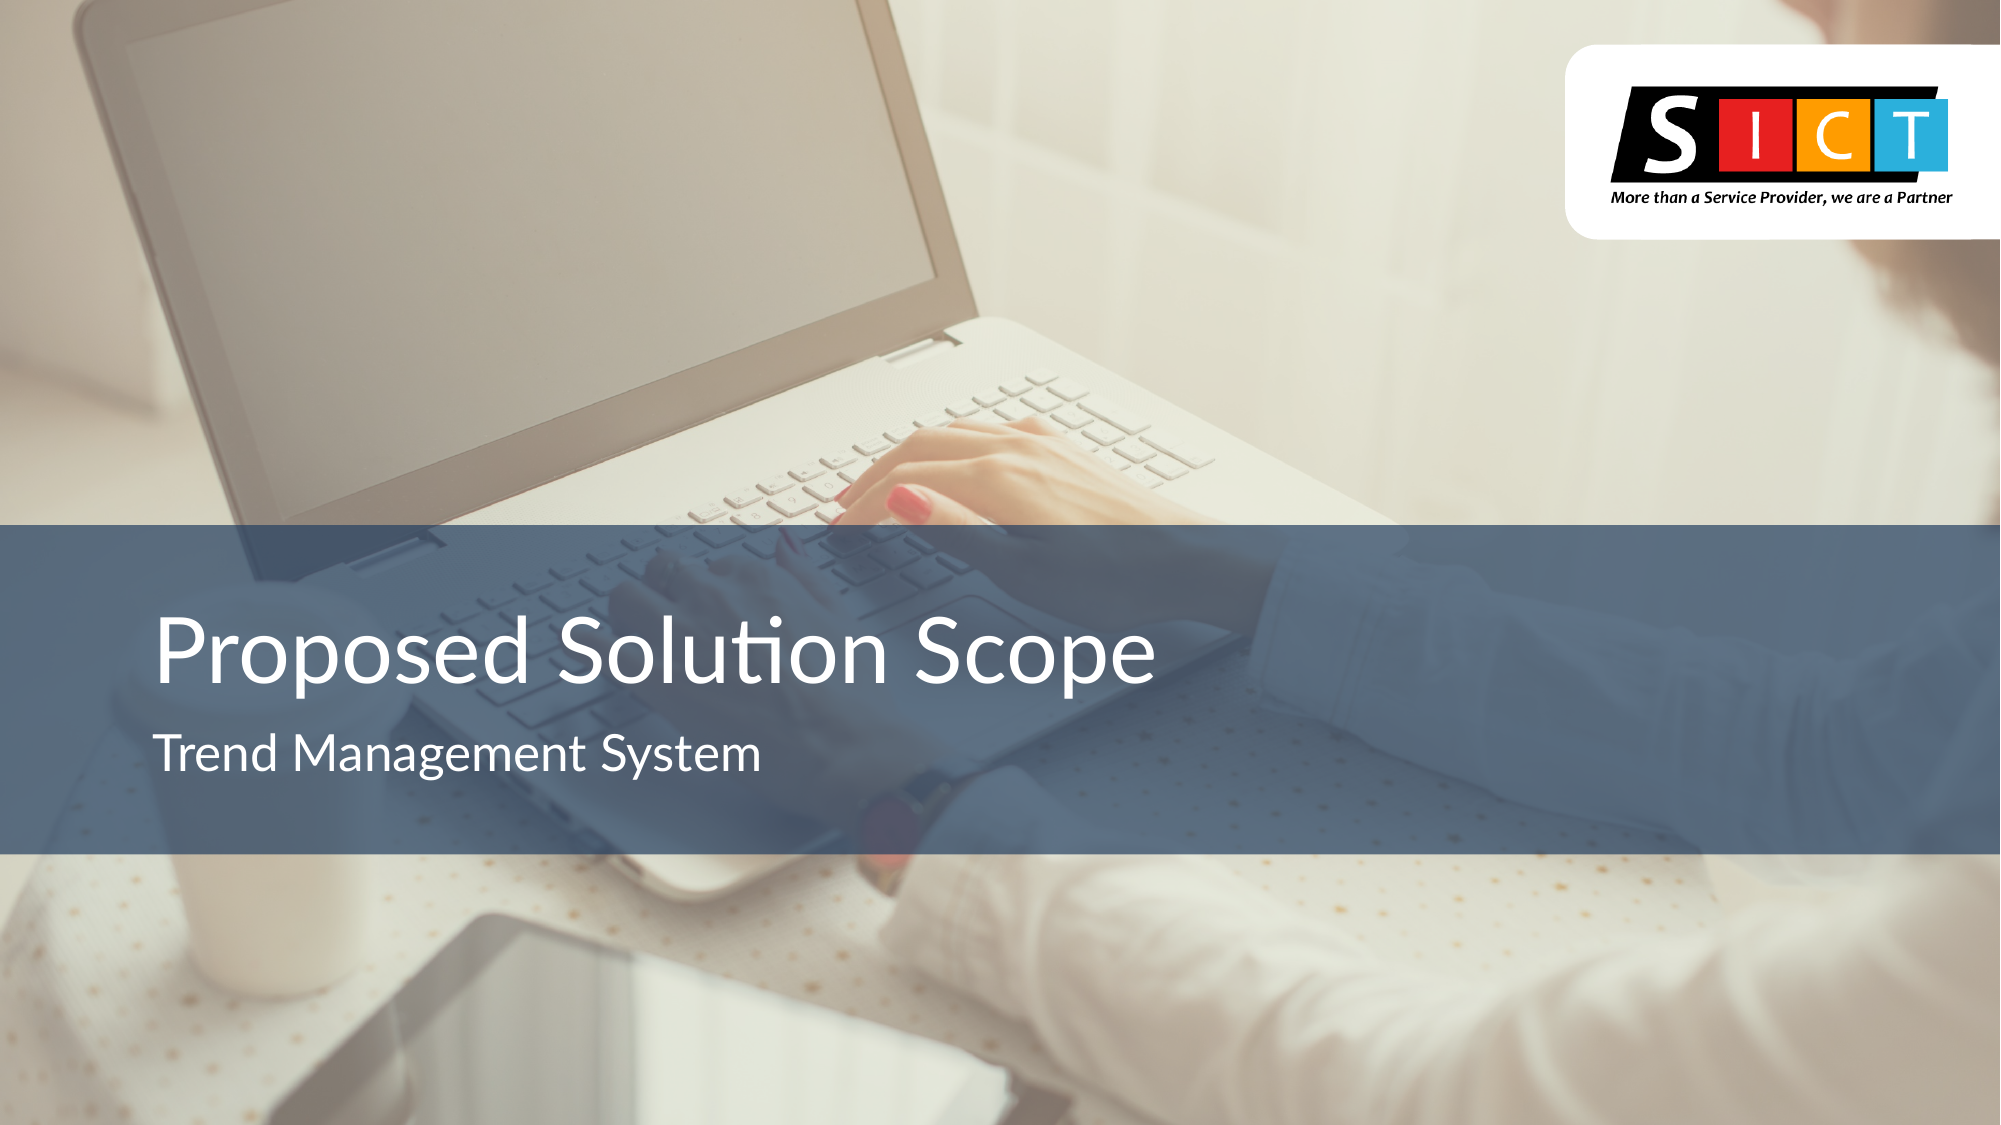

# Proposed Solution Scope
Trend Management System